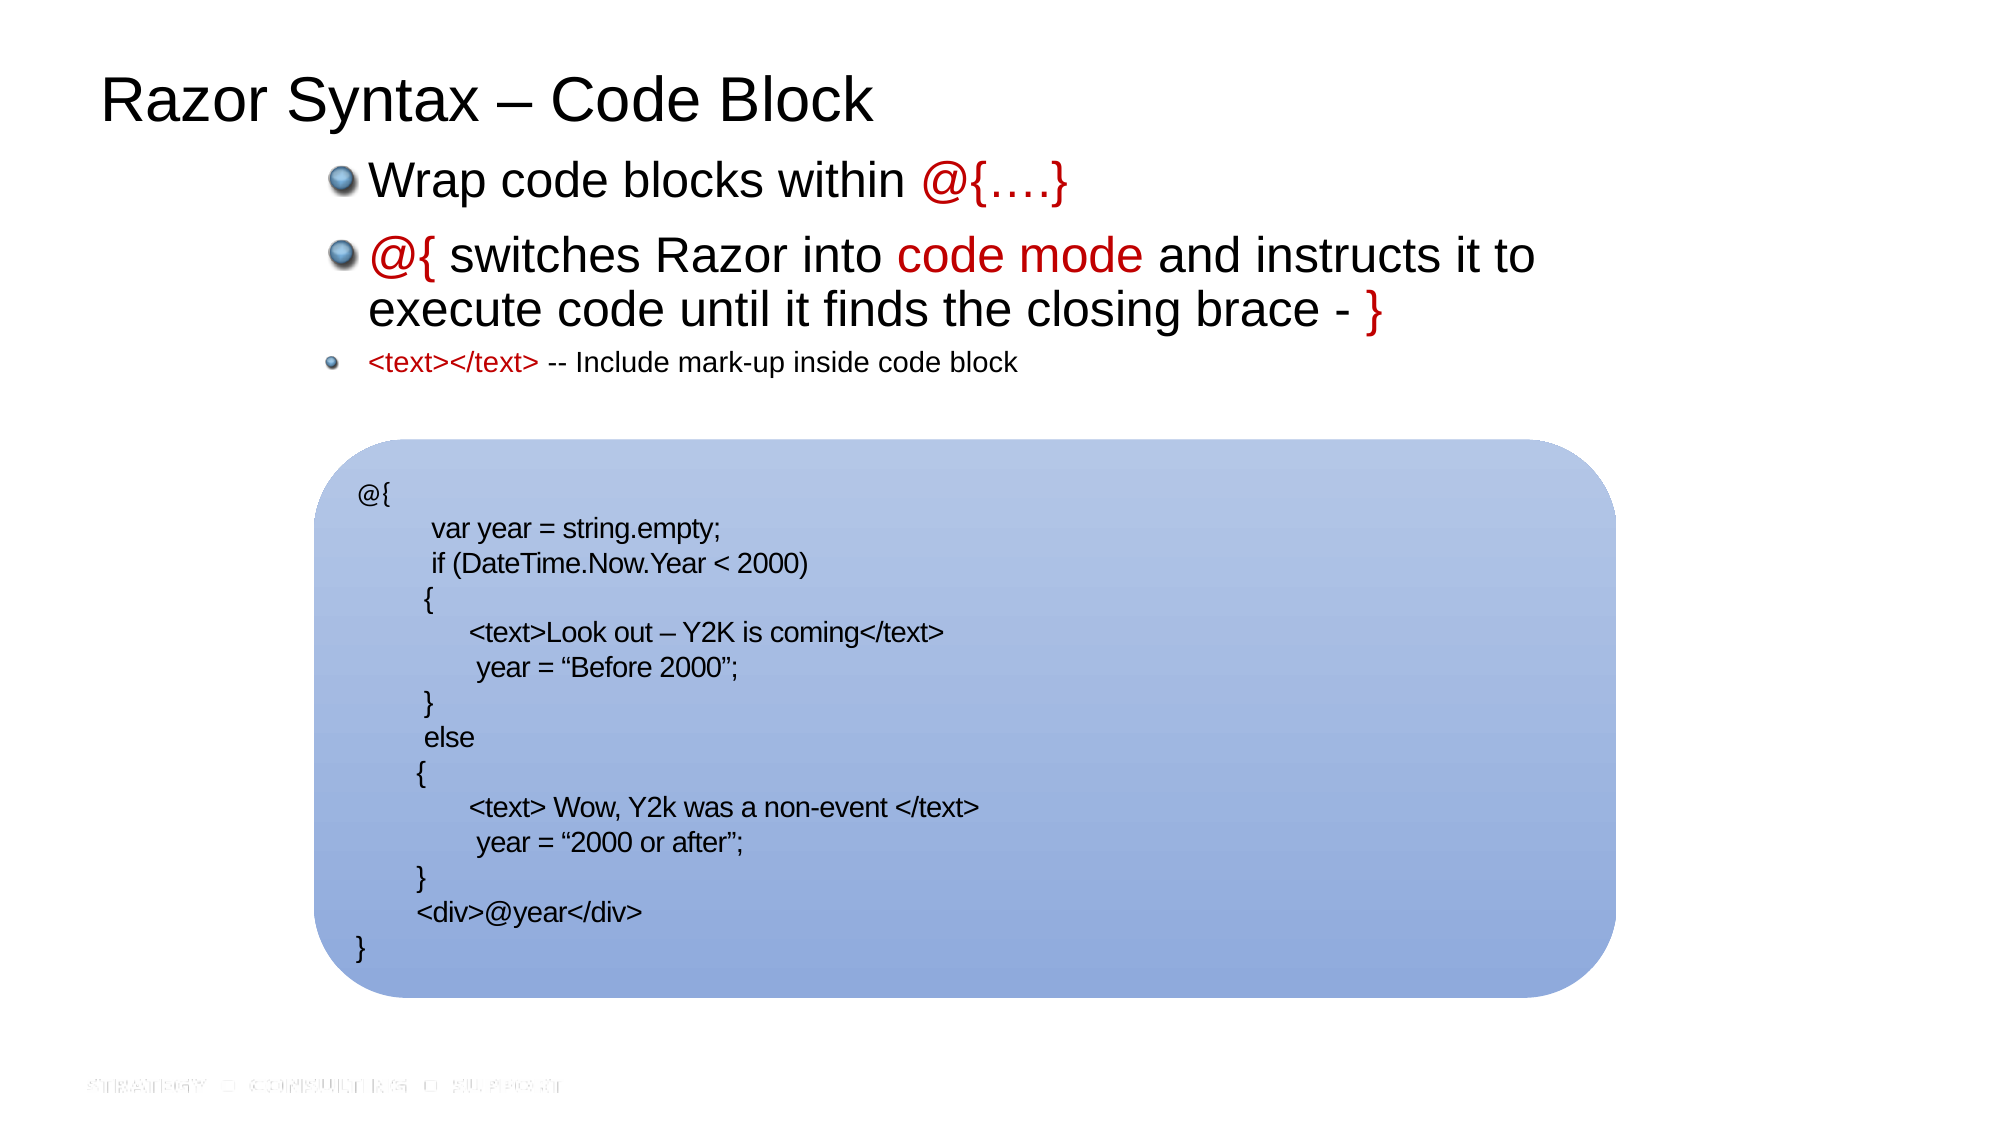

# Razor Syntax – Code Block
Wrap code blocks within @{….}
@{ switches Razor into code mode and instructs it to execute code until it finds the closing brace - }
<text></text> -- Include mark-up inside code block

@{
          var year = string.empty;
          if (DateTime.Now.Year < 2000)
         {
               <text>Look out – Y2K is coming</text>
                year = “Before 2000”;
         }
         else
        {
               <text> Wow, Y2k was a non-event </text>
                year = “2000 or after”;
        }
        <div>@year</div>
}